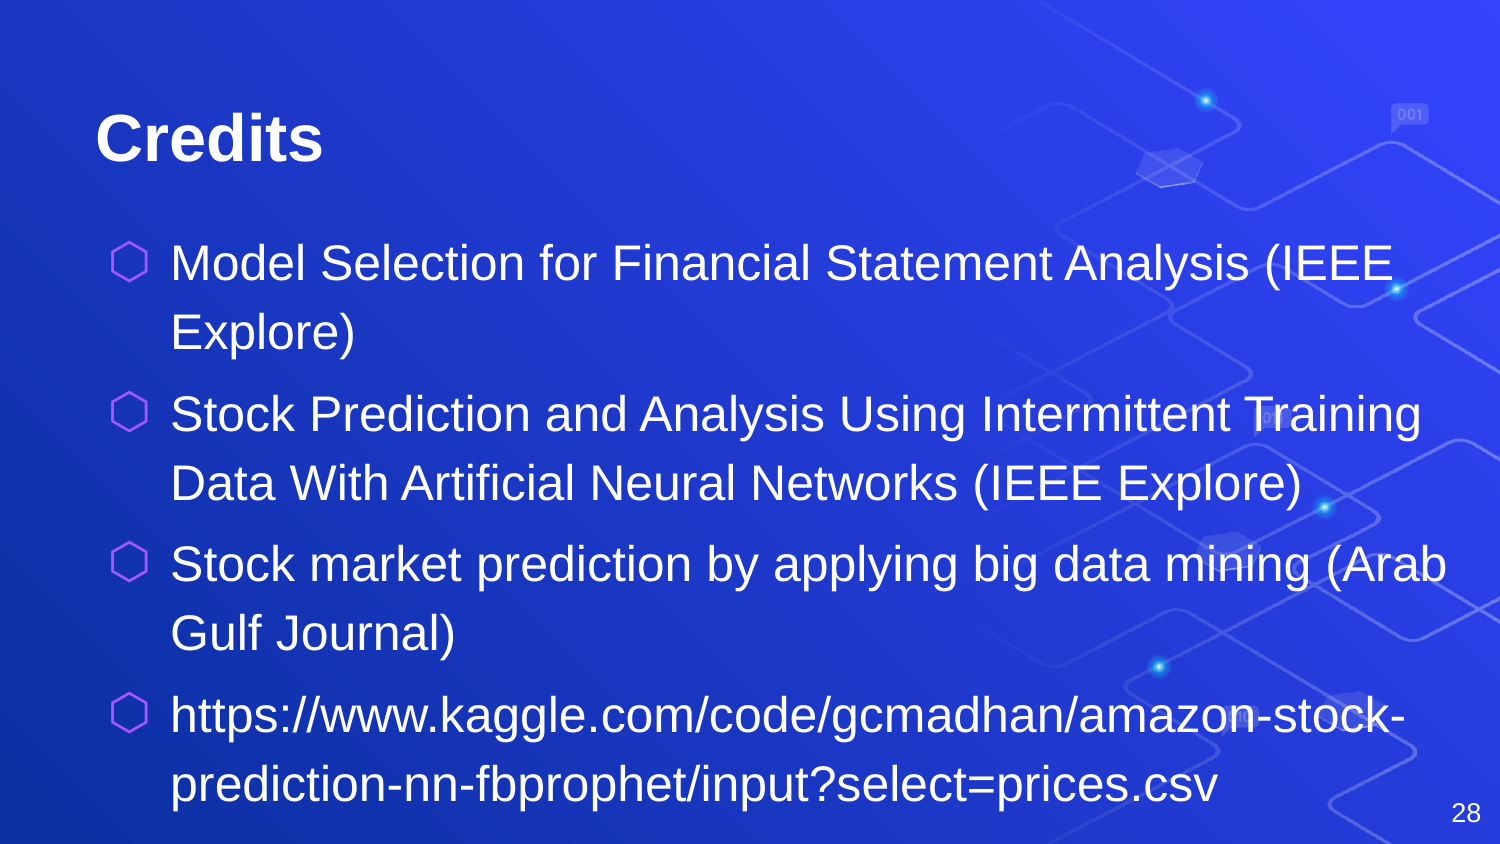

# Credits
Model Selection for Financial Statement Analysis (IEEE Explore)
Stock Prediction and Analysis Using Intermittent Training Data With Artificial Neural Networks (IEEE Explore)
Stock market prediction by applying big data mining (Arab Gulf Journal)
https://www.kaggle.com/code/gcmadhan/amazon-stock-prediction-nn-fbprophet/input?select=prices.csv
28